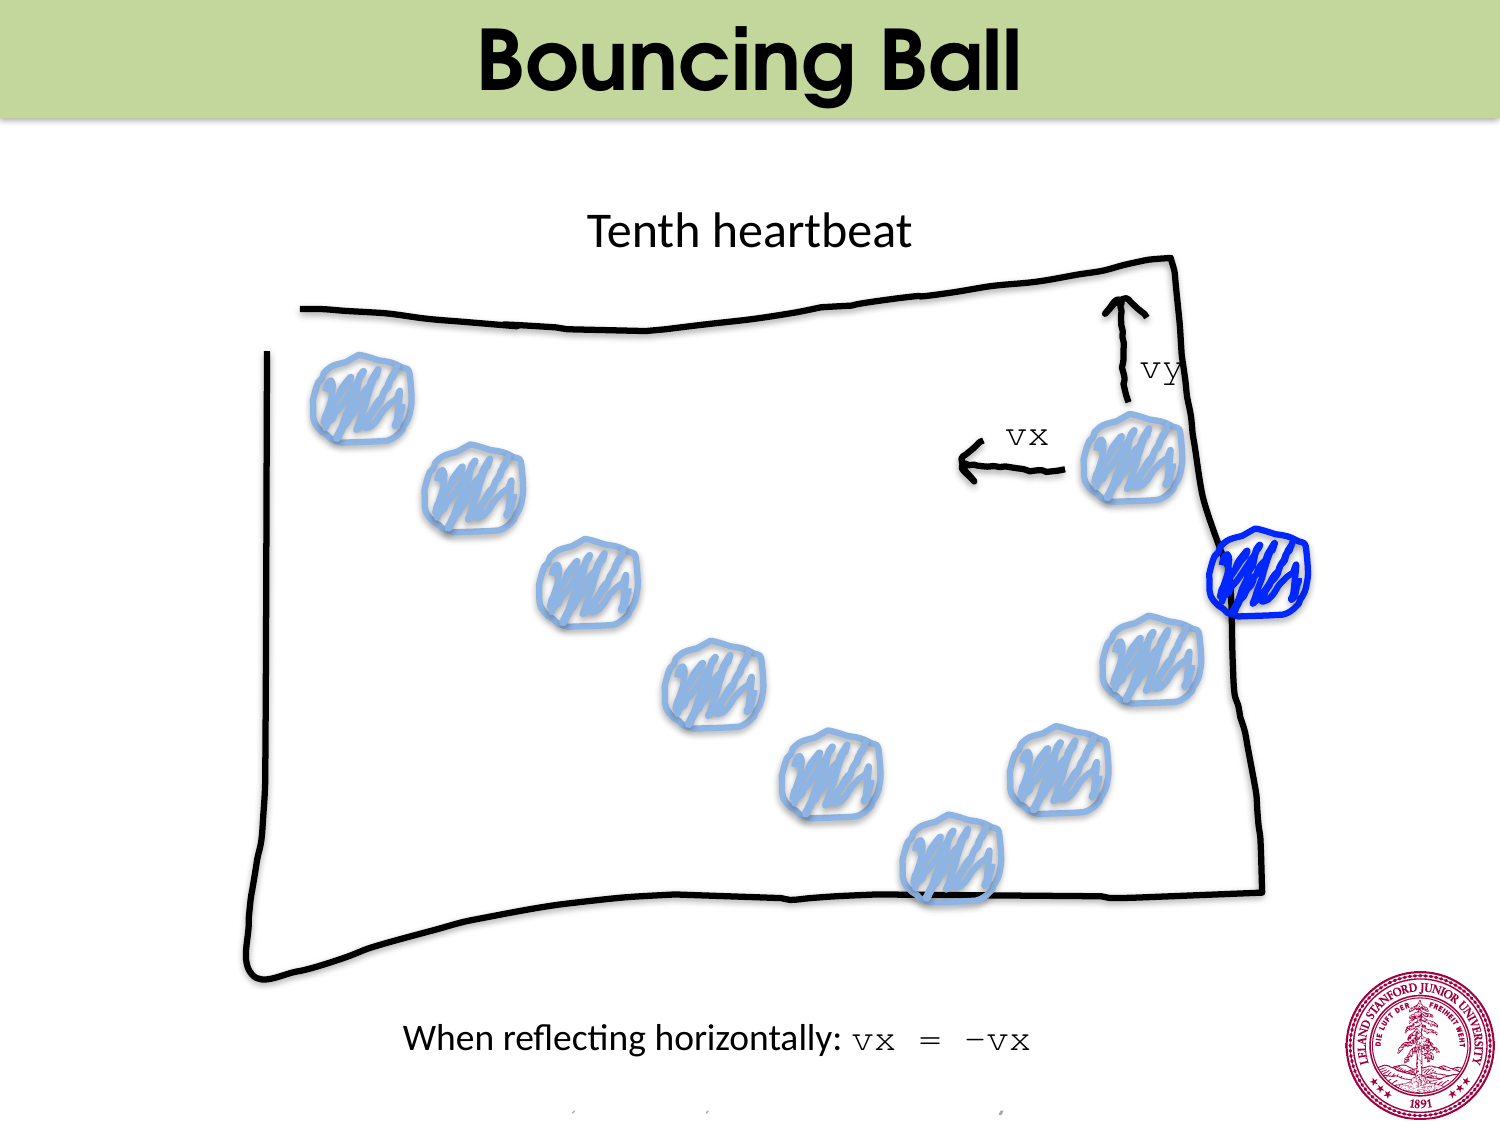

Bouncing Ball
Tenth heartbeat

vy
vx

When reflecting horizontally: vx = -vx